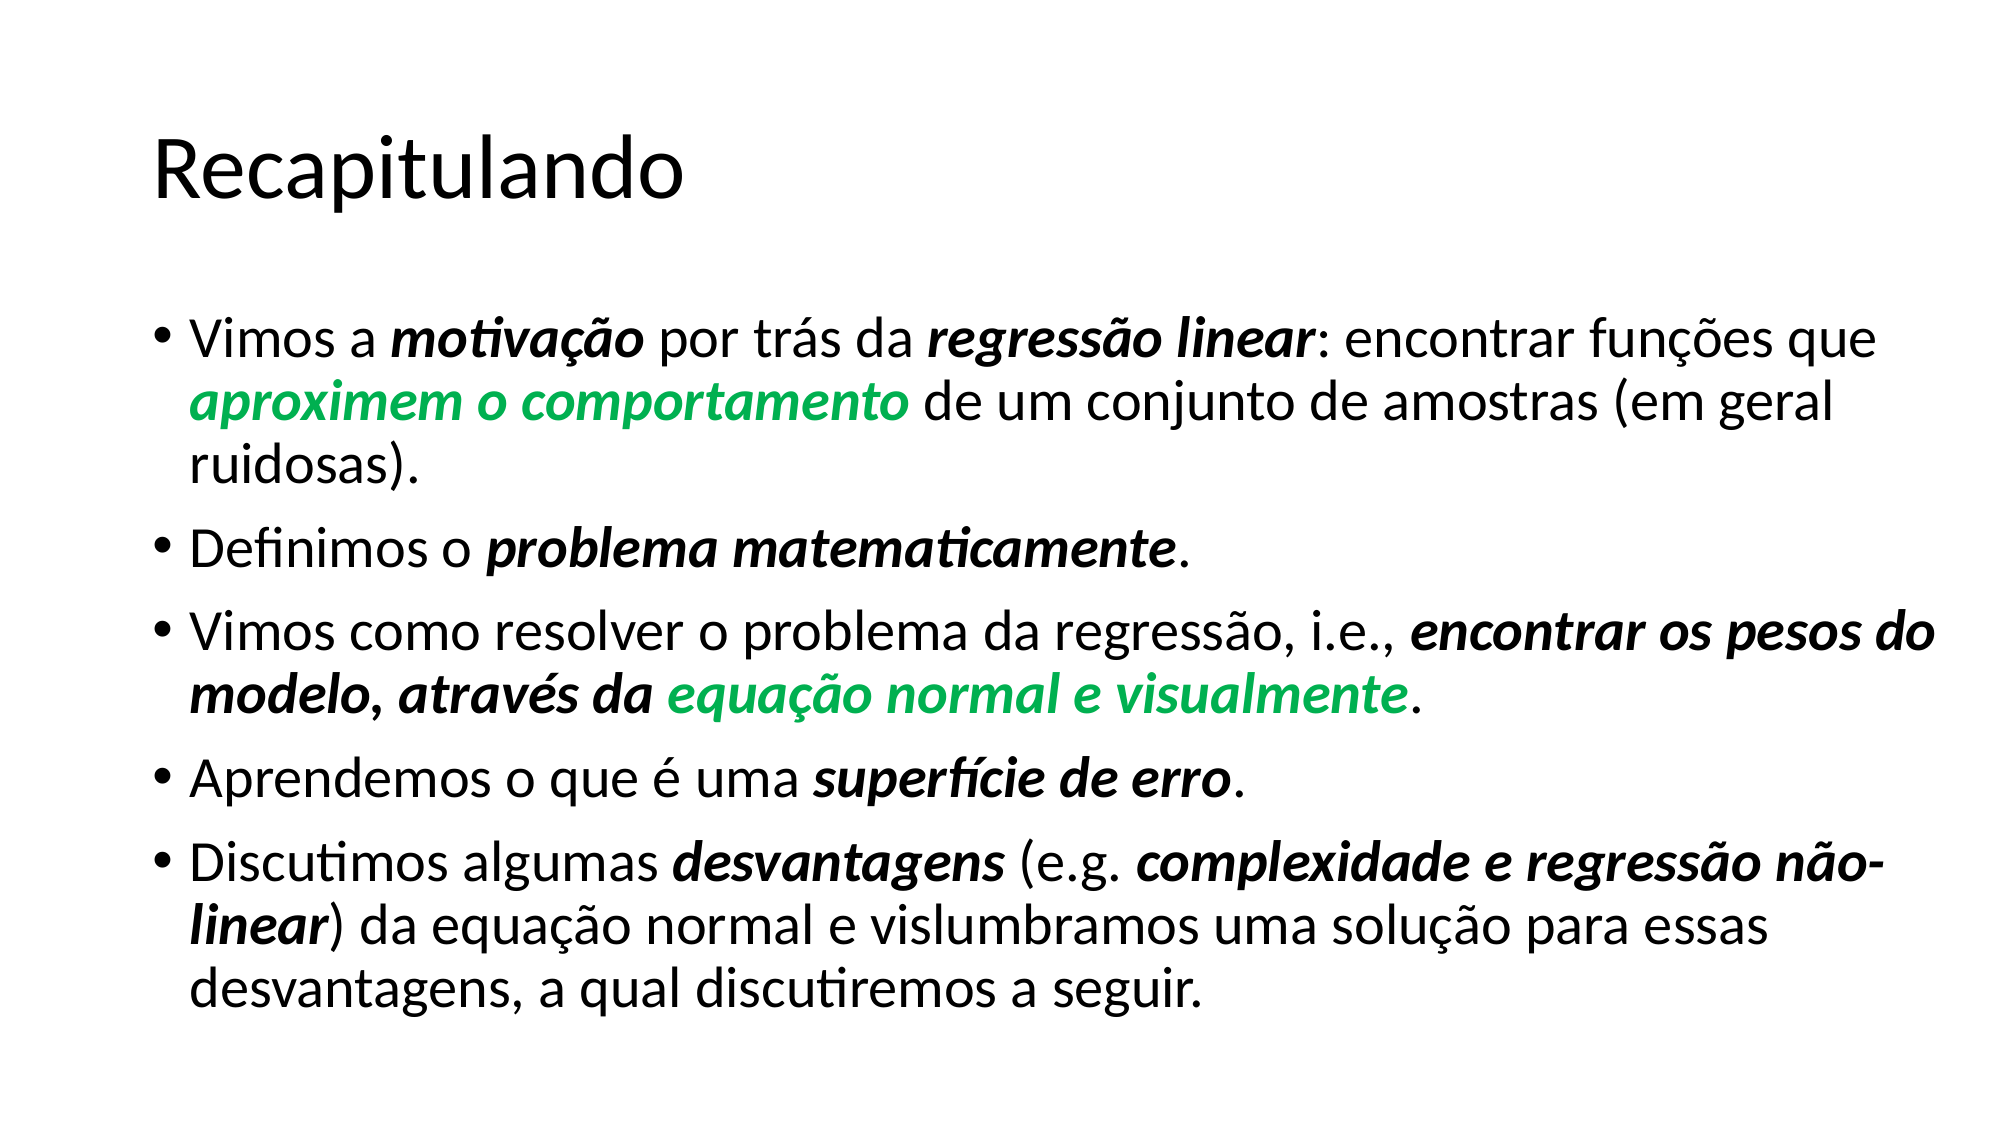

# Recapitulando
Vimos a motivação por trás da regressão linear: encontrar funções que aproximem o comportamento de um conjunto de amostras (em geral ruidosas).
Definimos o problema matematicamente.
Vimos como resolver o problema da regressão, i.e., encontrar os pesos do modelo, através da equação normal e visualmente.
Aprendemos o que é uma superfície de erro.
Discutimos algumas desvantagens (e.g. complexidade e regressão não-linear) da equação normal e vislumbramos uma solução para essas desvantagens, a qual discutiremos a seguir.